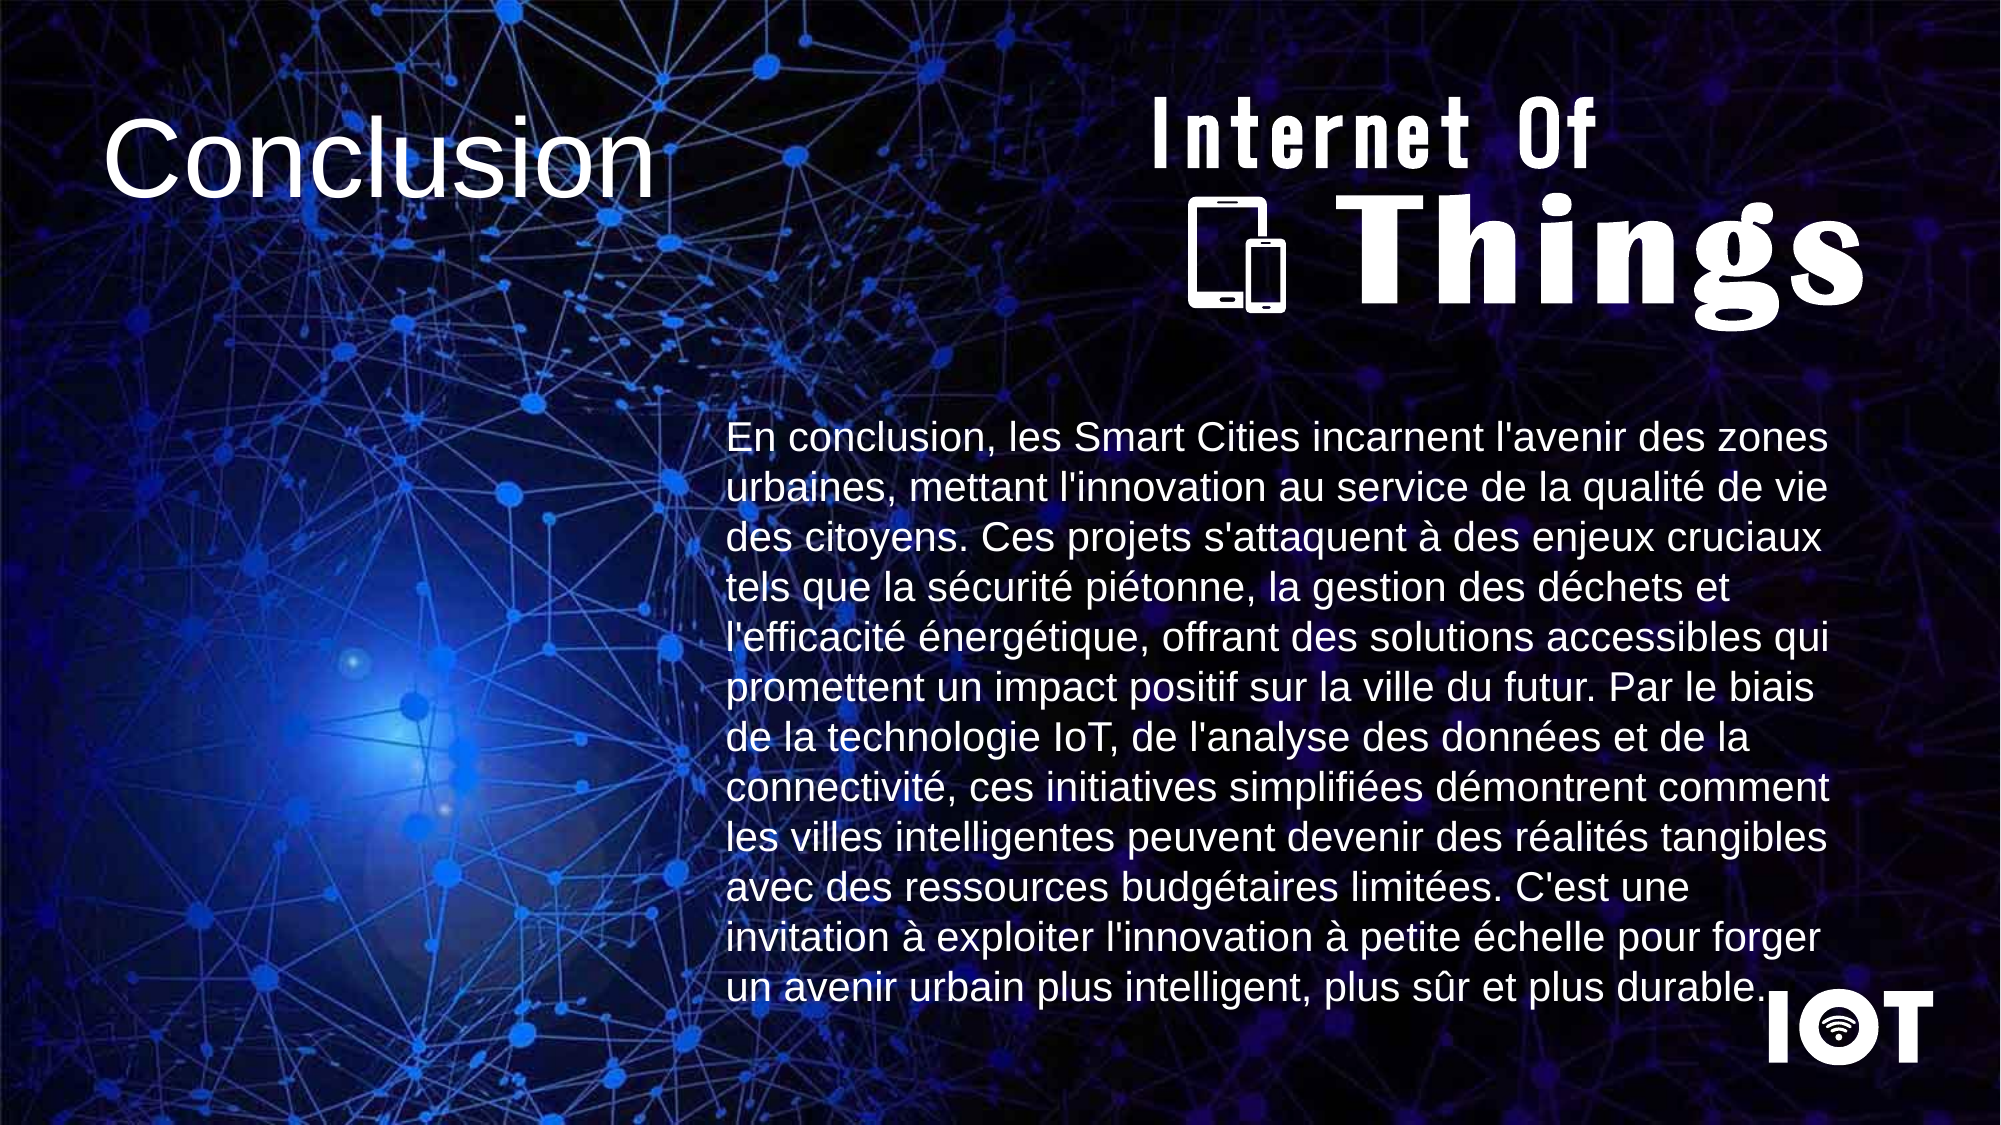

Conclusion

En conclusion, les Smart Cities incarnent l'avenir des zones urbaines, mettant l'innovation au service de la qualité de vie des citoyens. Ces projets s'attaquent à des enjeux cruciaux tels que la sécurité piétonne, la gestion des déchets et l'efficacité énergétique, offrant des solutions accessibles qui promettent un impact positif sur la ville du futur. Par le biais de la technologie IoT, de l'analyse des données et de la connectivité, ces initiatives simplifiées démontrent comment les villes intelligentes peuvent devenir des réalités tangibles avec des ressources budgétaires limitées. C'est une invitation à exploiter l'innovation à petite échelle pour forger un avenir urbain plus intelligent, plus sûr et plus durable.